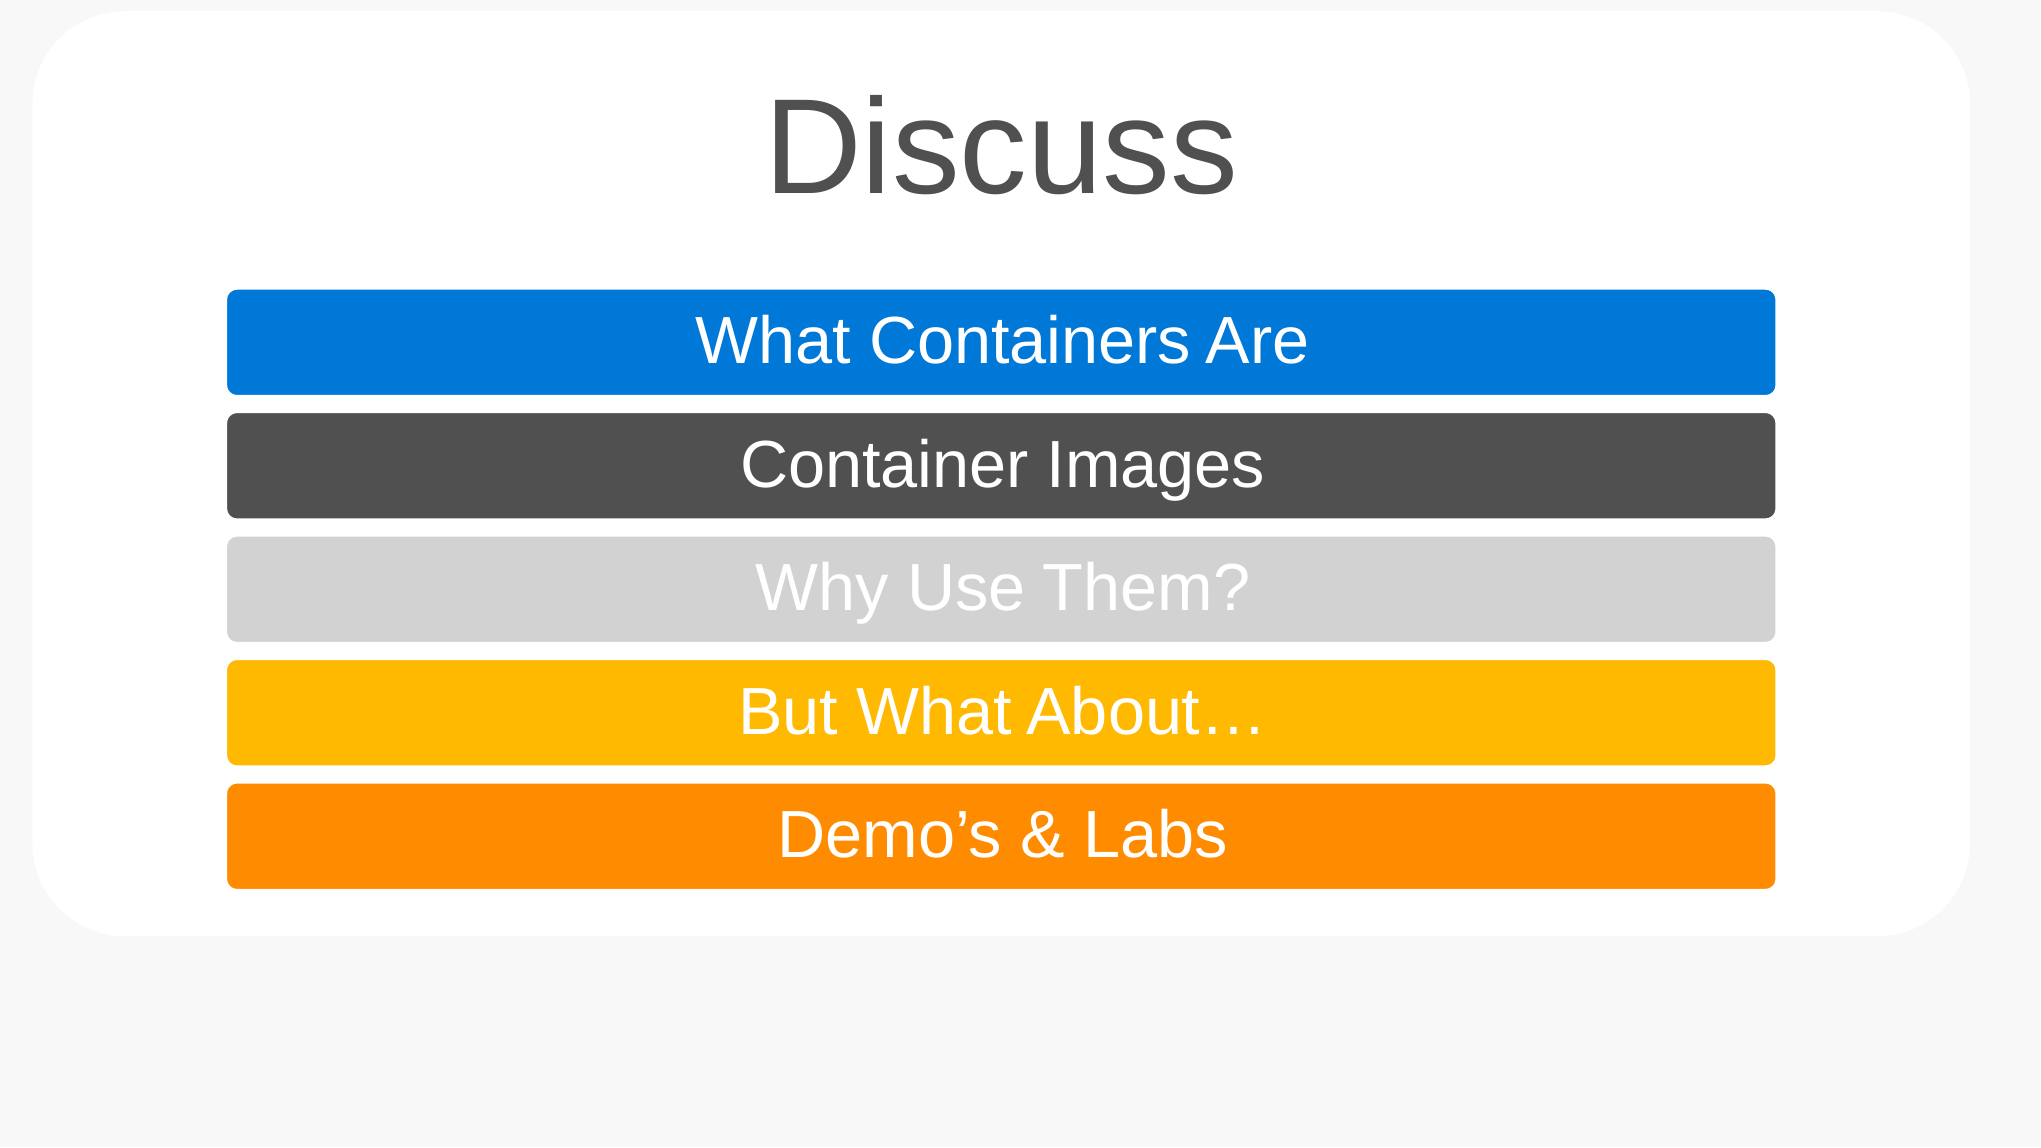

Discuss
What Containers Are
Container Images
Why Use Them?
But What About…
Demo’s & Labs